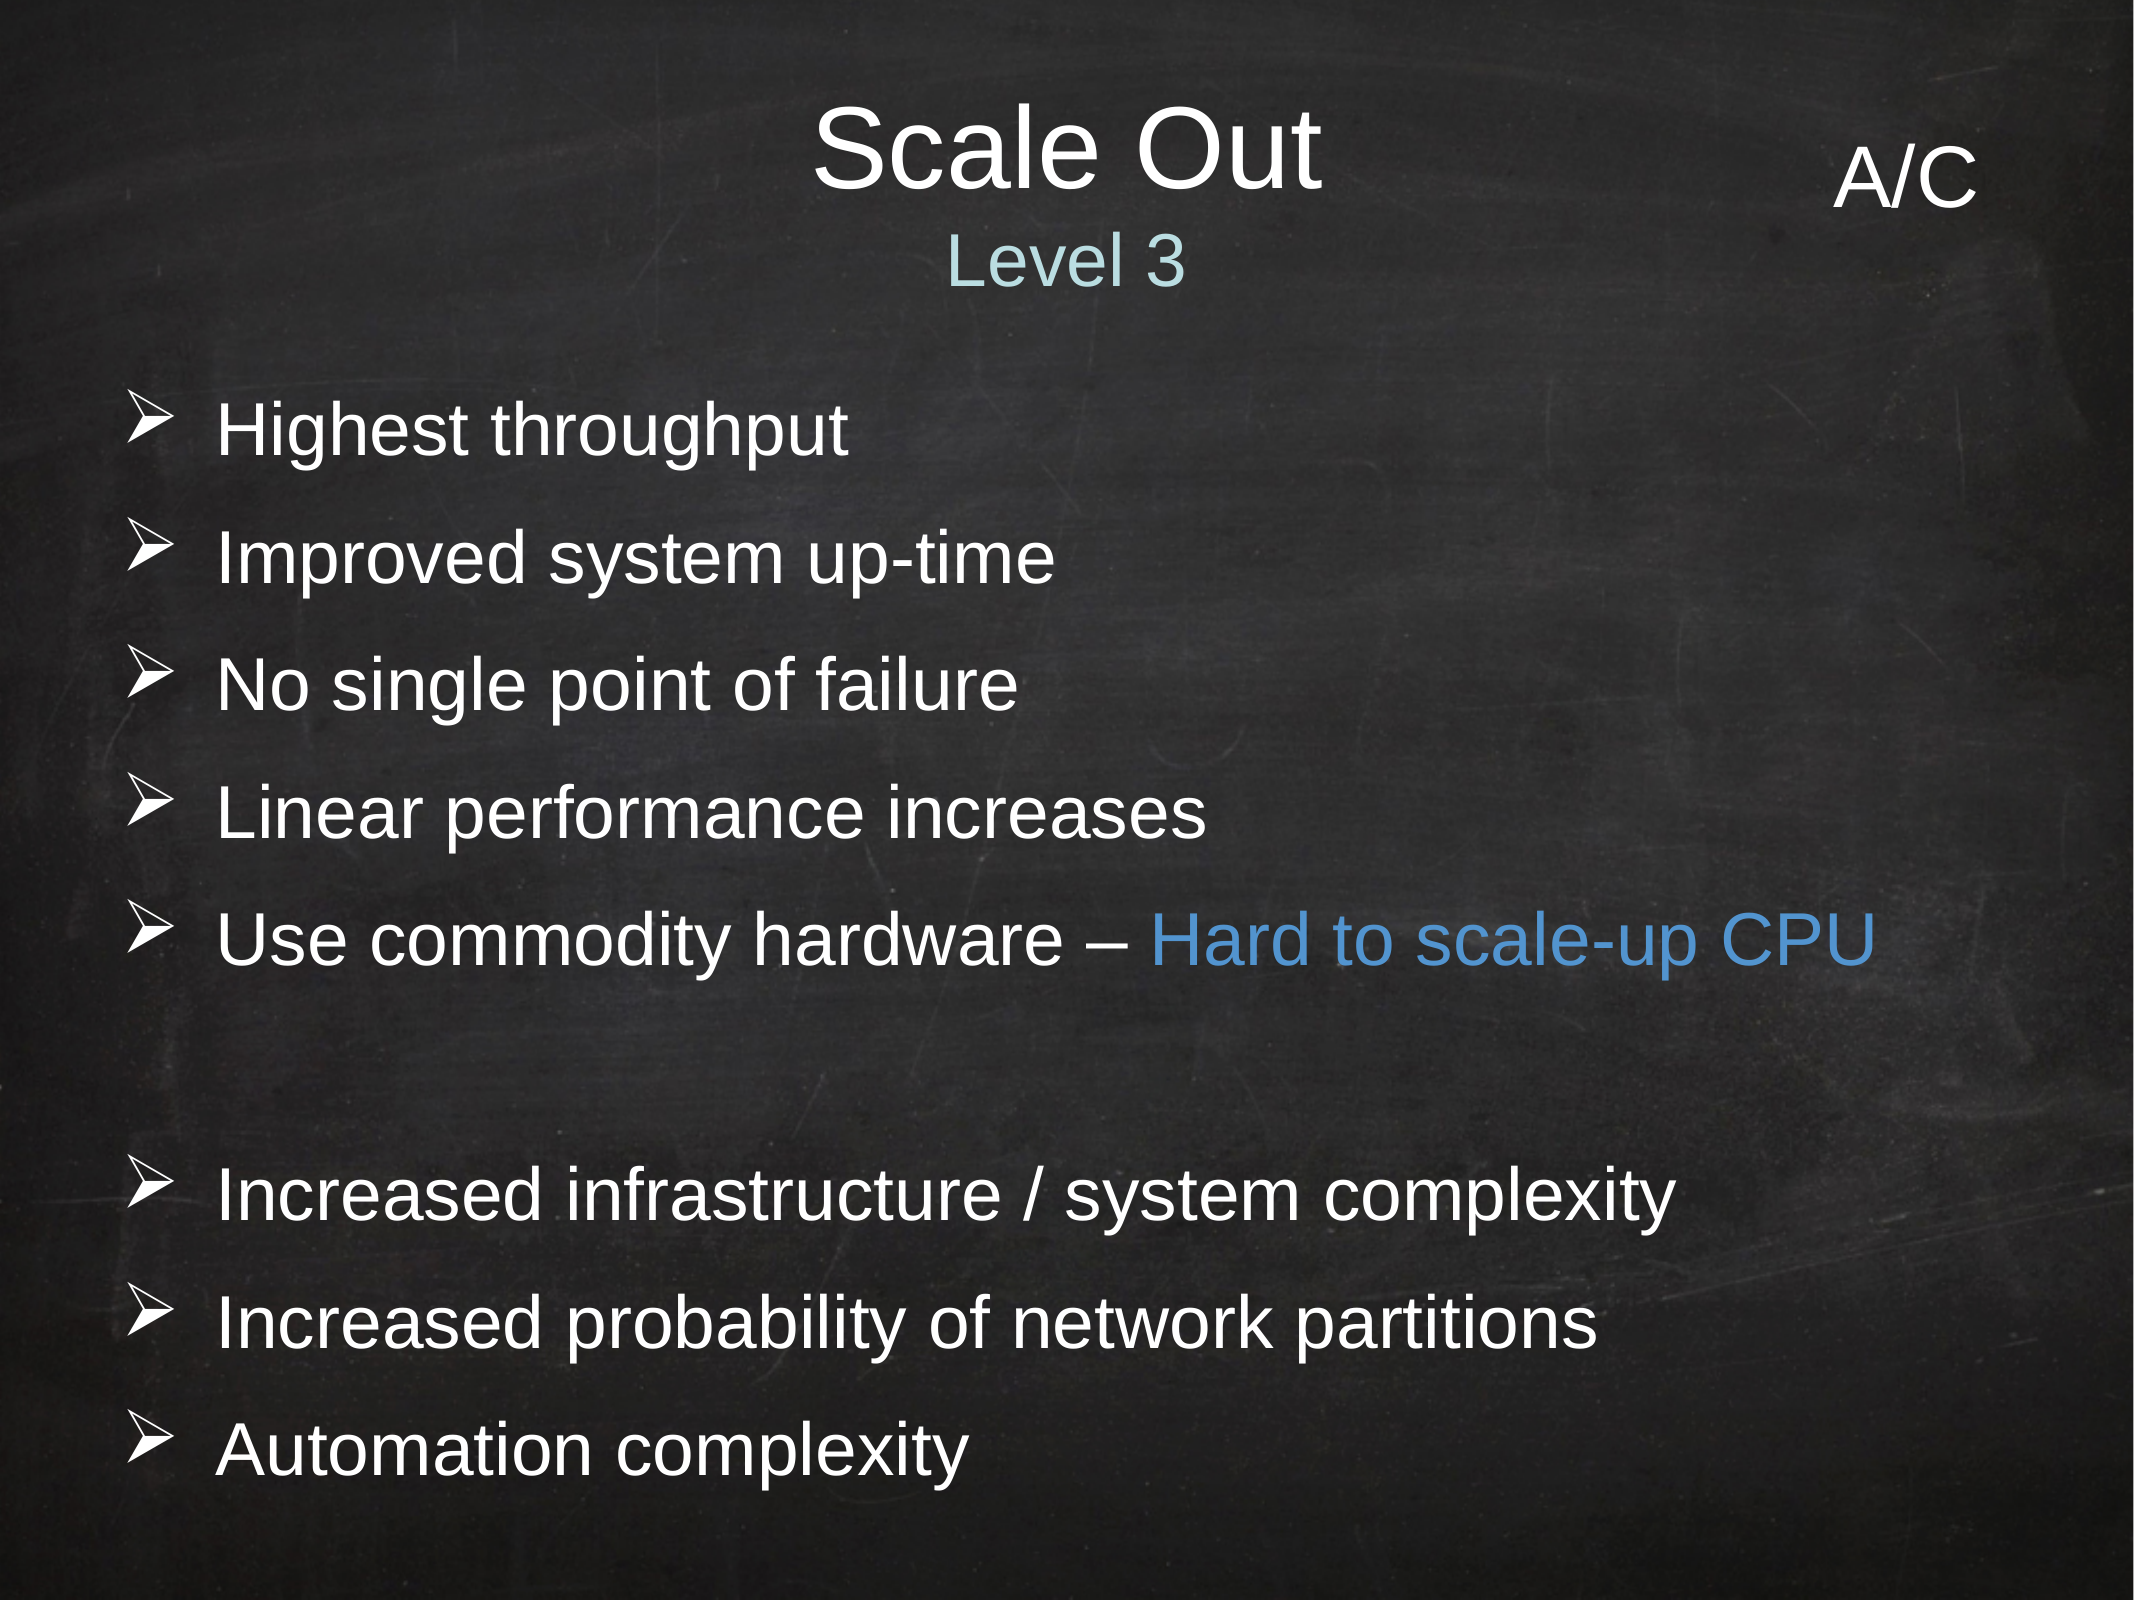

# Scale Out Level 3
A/C
Highest throughput
Improved system up-time
No single point of failure
Linear performance increases
Use commodity hardware – Hard to scale-up CPU

Increased infrastructure / system complexity
Increased probability of network partitions
Automation complexity